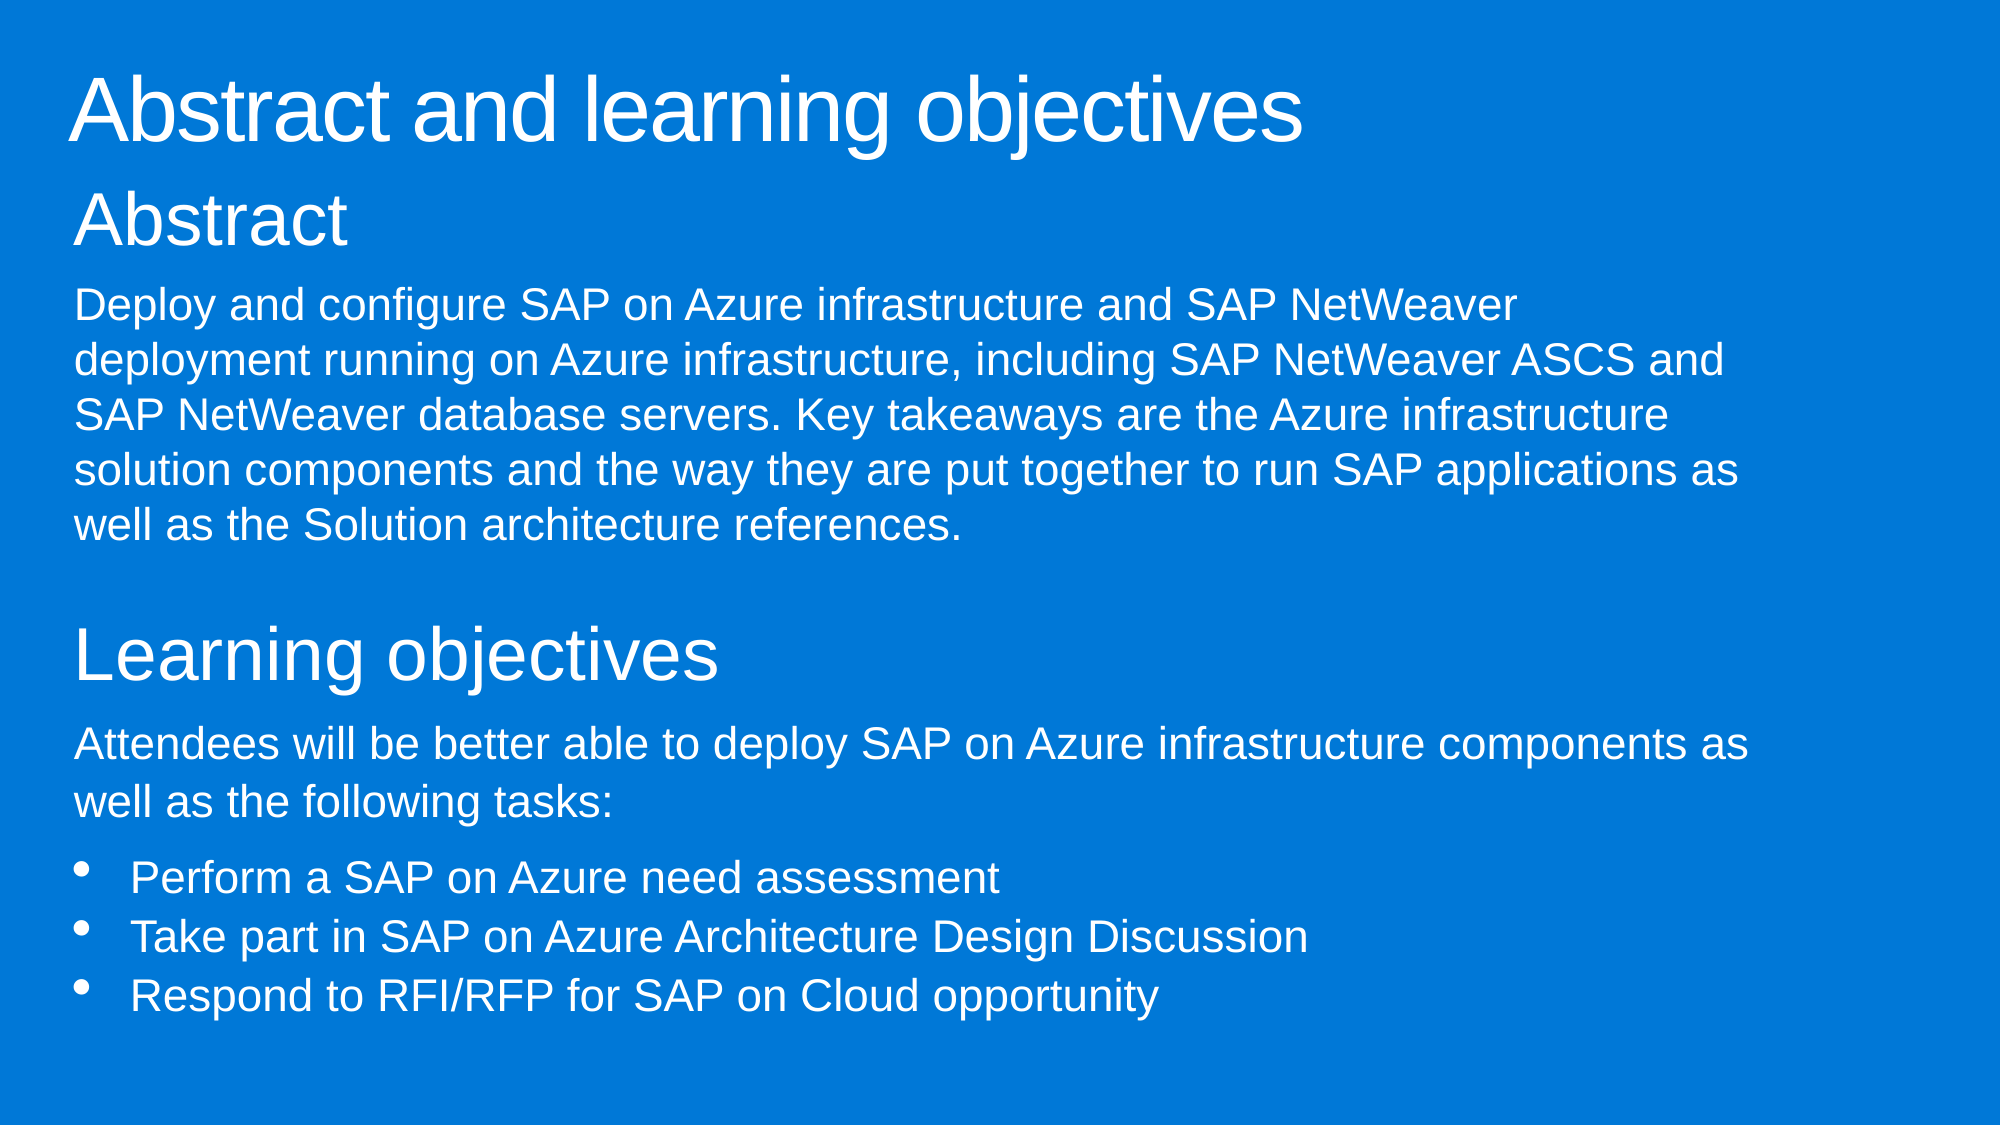

# Abstract and learning objectives
Abstract
Deploy and configure SAP on Azure infrastructure and SAP NetWeaver deployment running on Azure infrastructure, including SAP NetWeaver ASCS and SAP NetWeaver database servers. Key takeaways are the Azure infrastructure solution components and the way they are put together to run SAP applications as well as the Solution architecture references.

Learning objectives
Attendees will be better able to deploy SAP on Azure infrastructure components as well as the following tasks:
Perform a SAP on Azure need assessment
Take part in SAP on Azure Architecture Design Discussion
Respond to RFI/RFP for SAP on Cloud opportunity